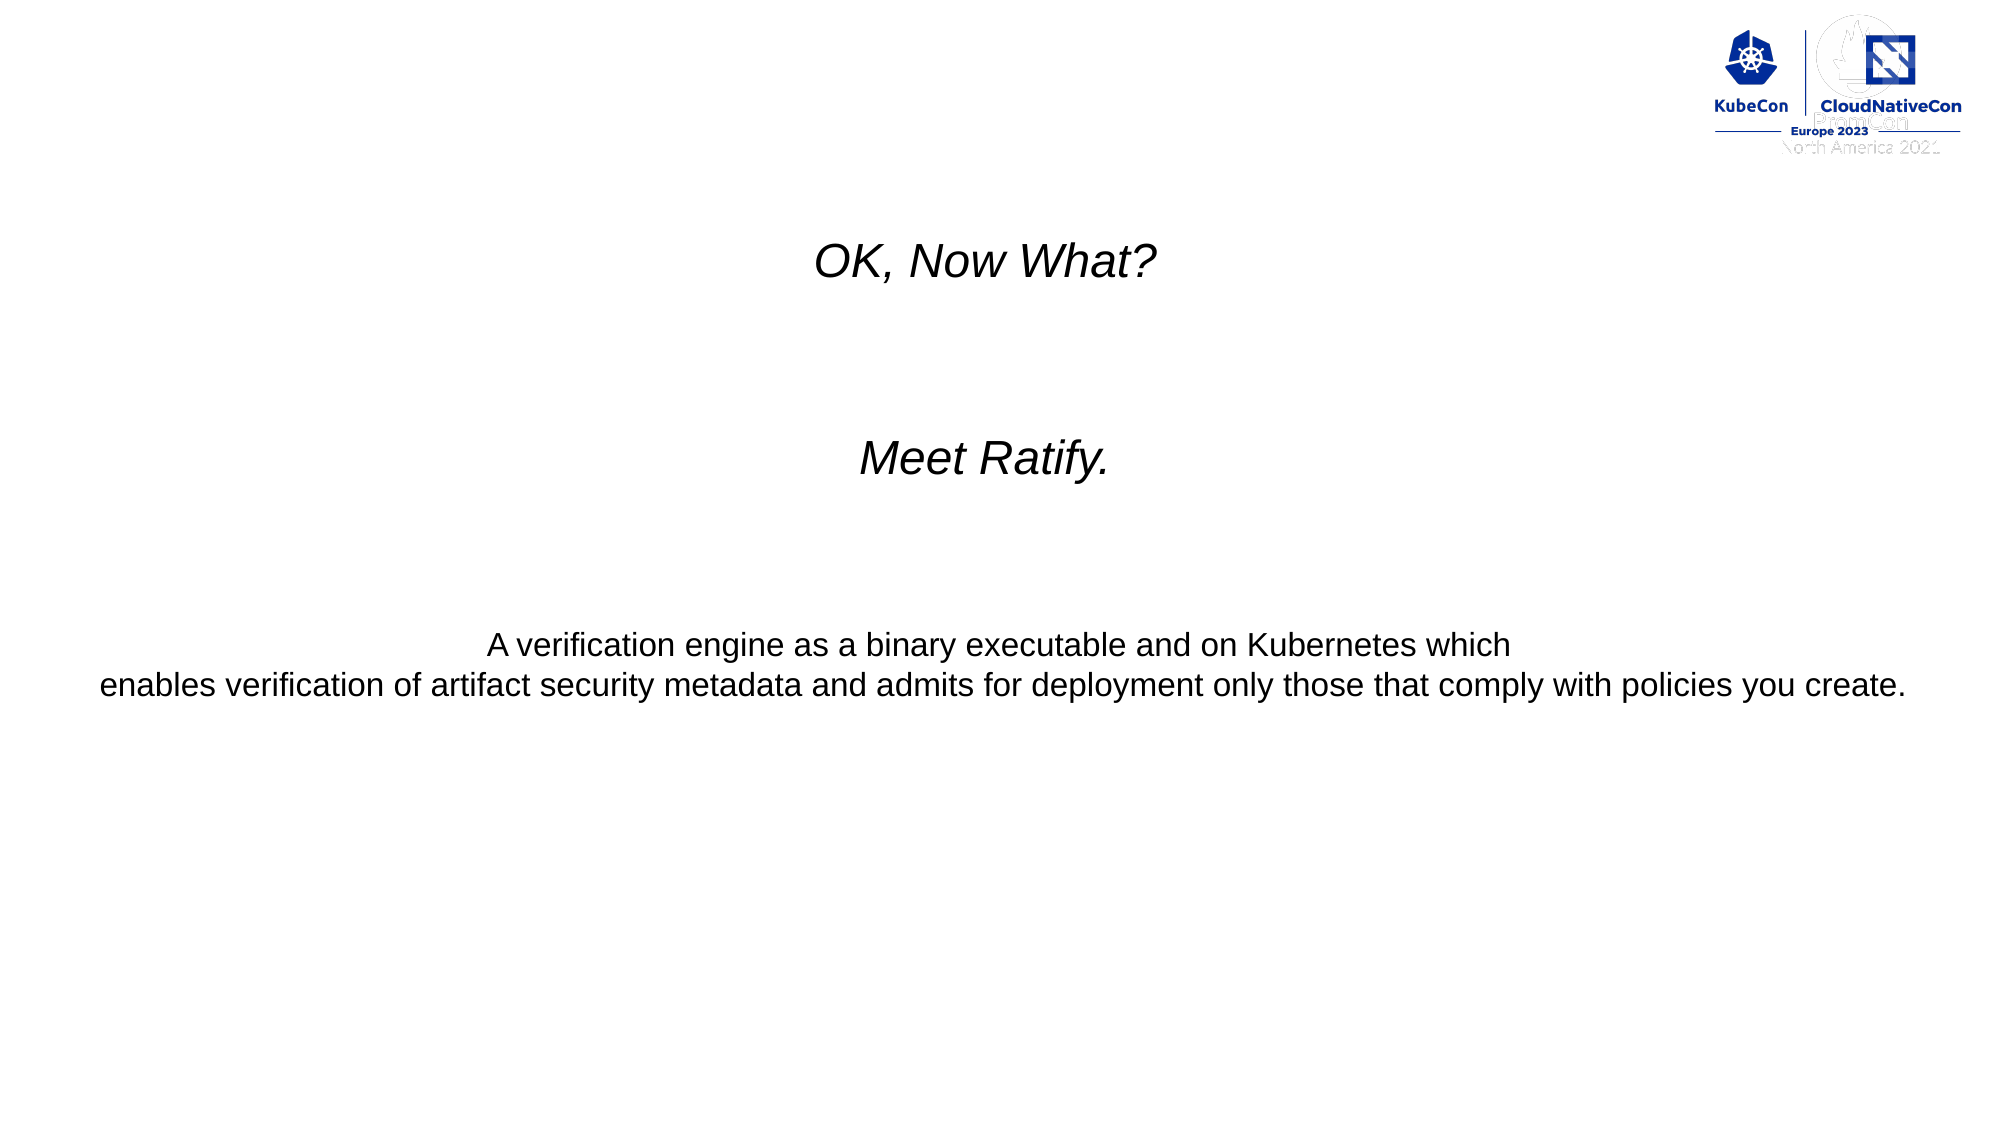

OK, Now What?
Meet Ratify.
A verification engine as a binary executable and on Kubernetes which
 enables verification of artifact security metadata and admits for deployment only those that comply with policies you create.